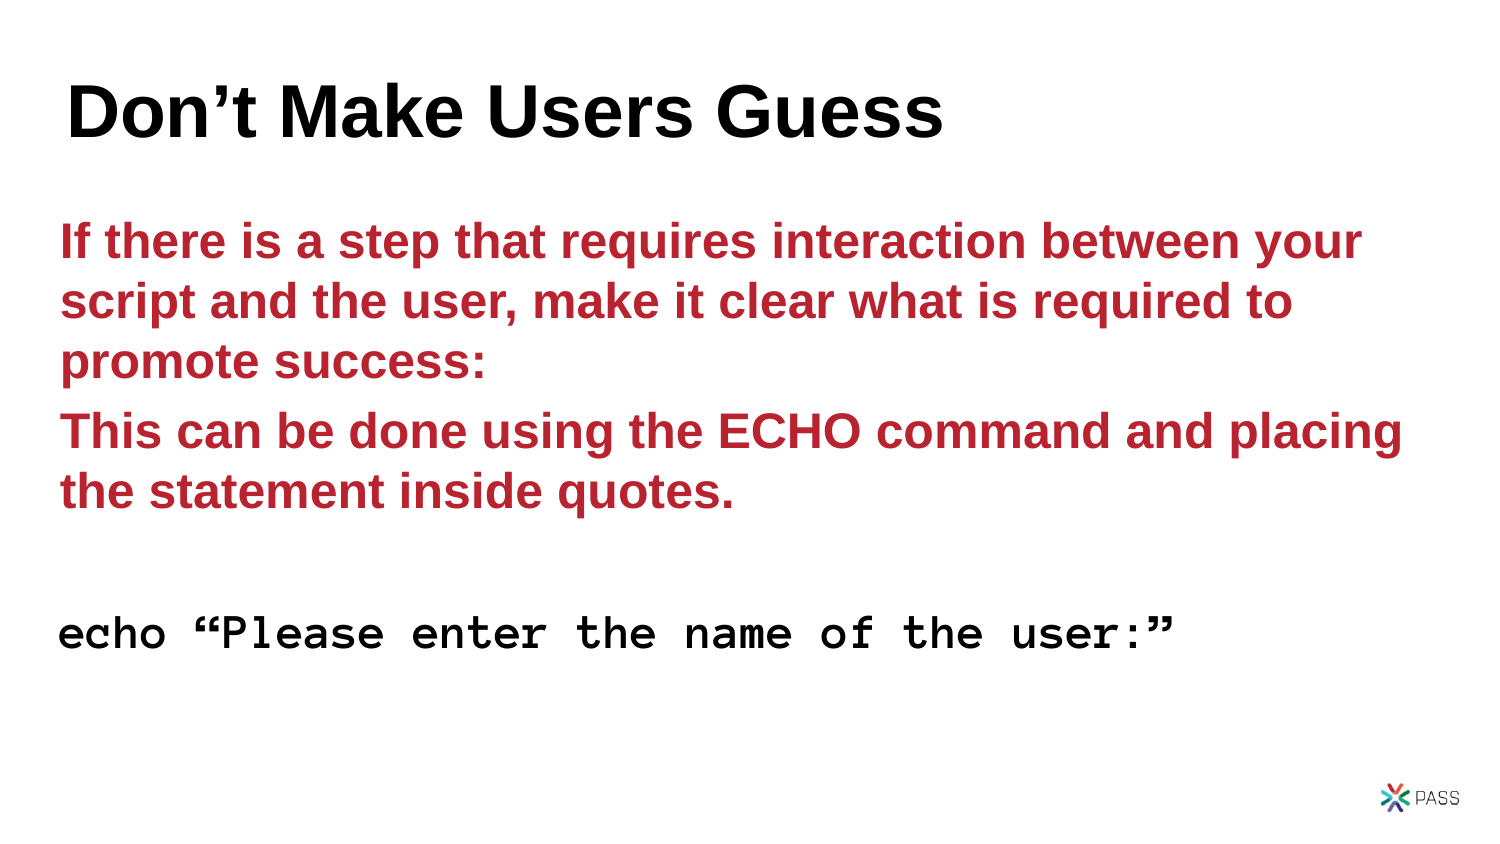

37
# Don’t Make Users Guess
If there is a step that requires interaction between your script and the user, make it clear what is required to promote success:
This can be done using the ECHO command and placing the statement inside quotes.

echo “Please enter the name of the user:”